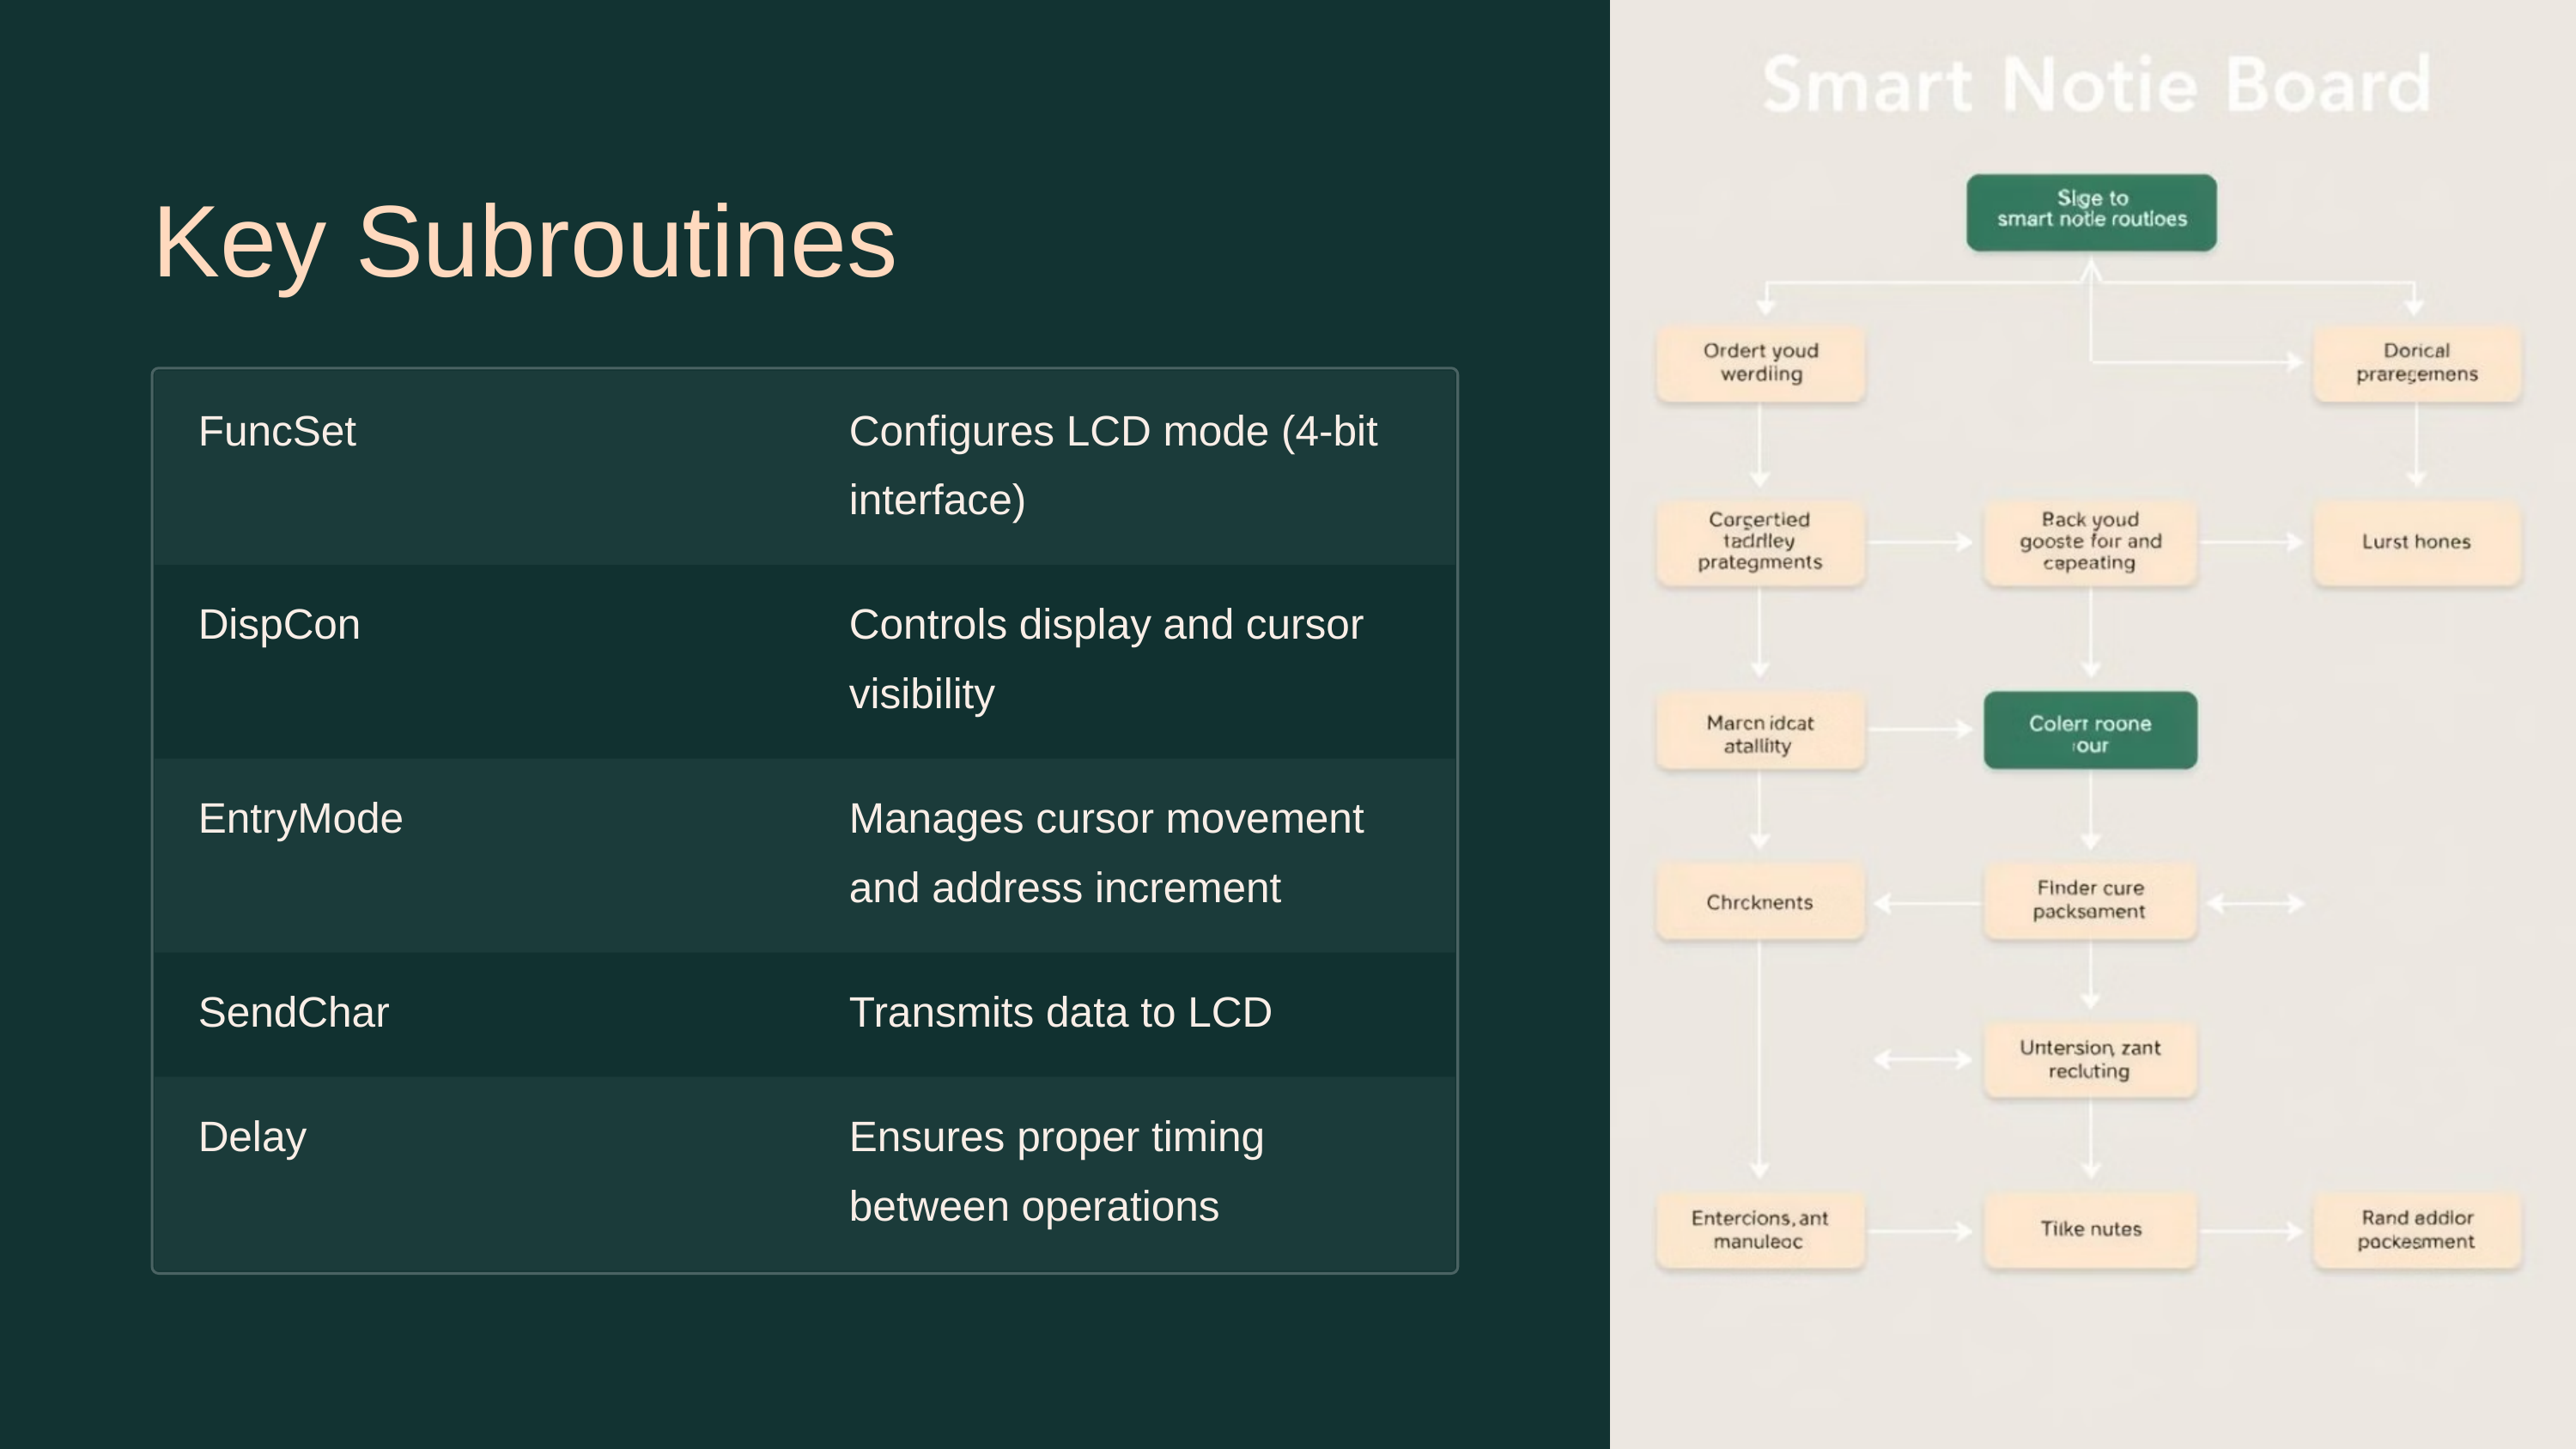

Key Subroutines

FuncSet
Configures LCD mode (4-bit interface)

DispCon
Controls display and cursor visibility

EntryMode
Manages cursor movement and address increment

SendChar
Transmits data to LCD

Delay
Ensures proper timing between operations